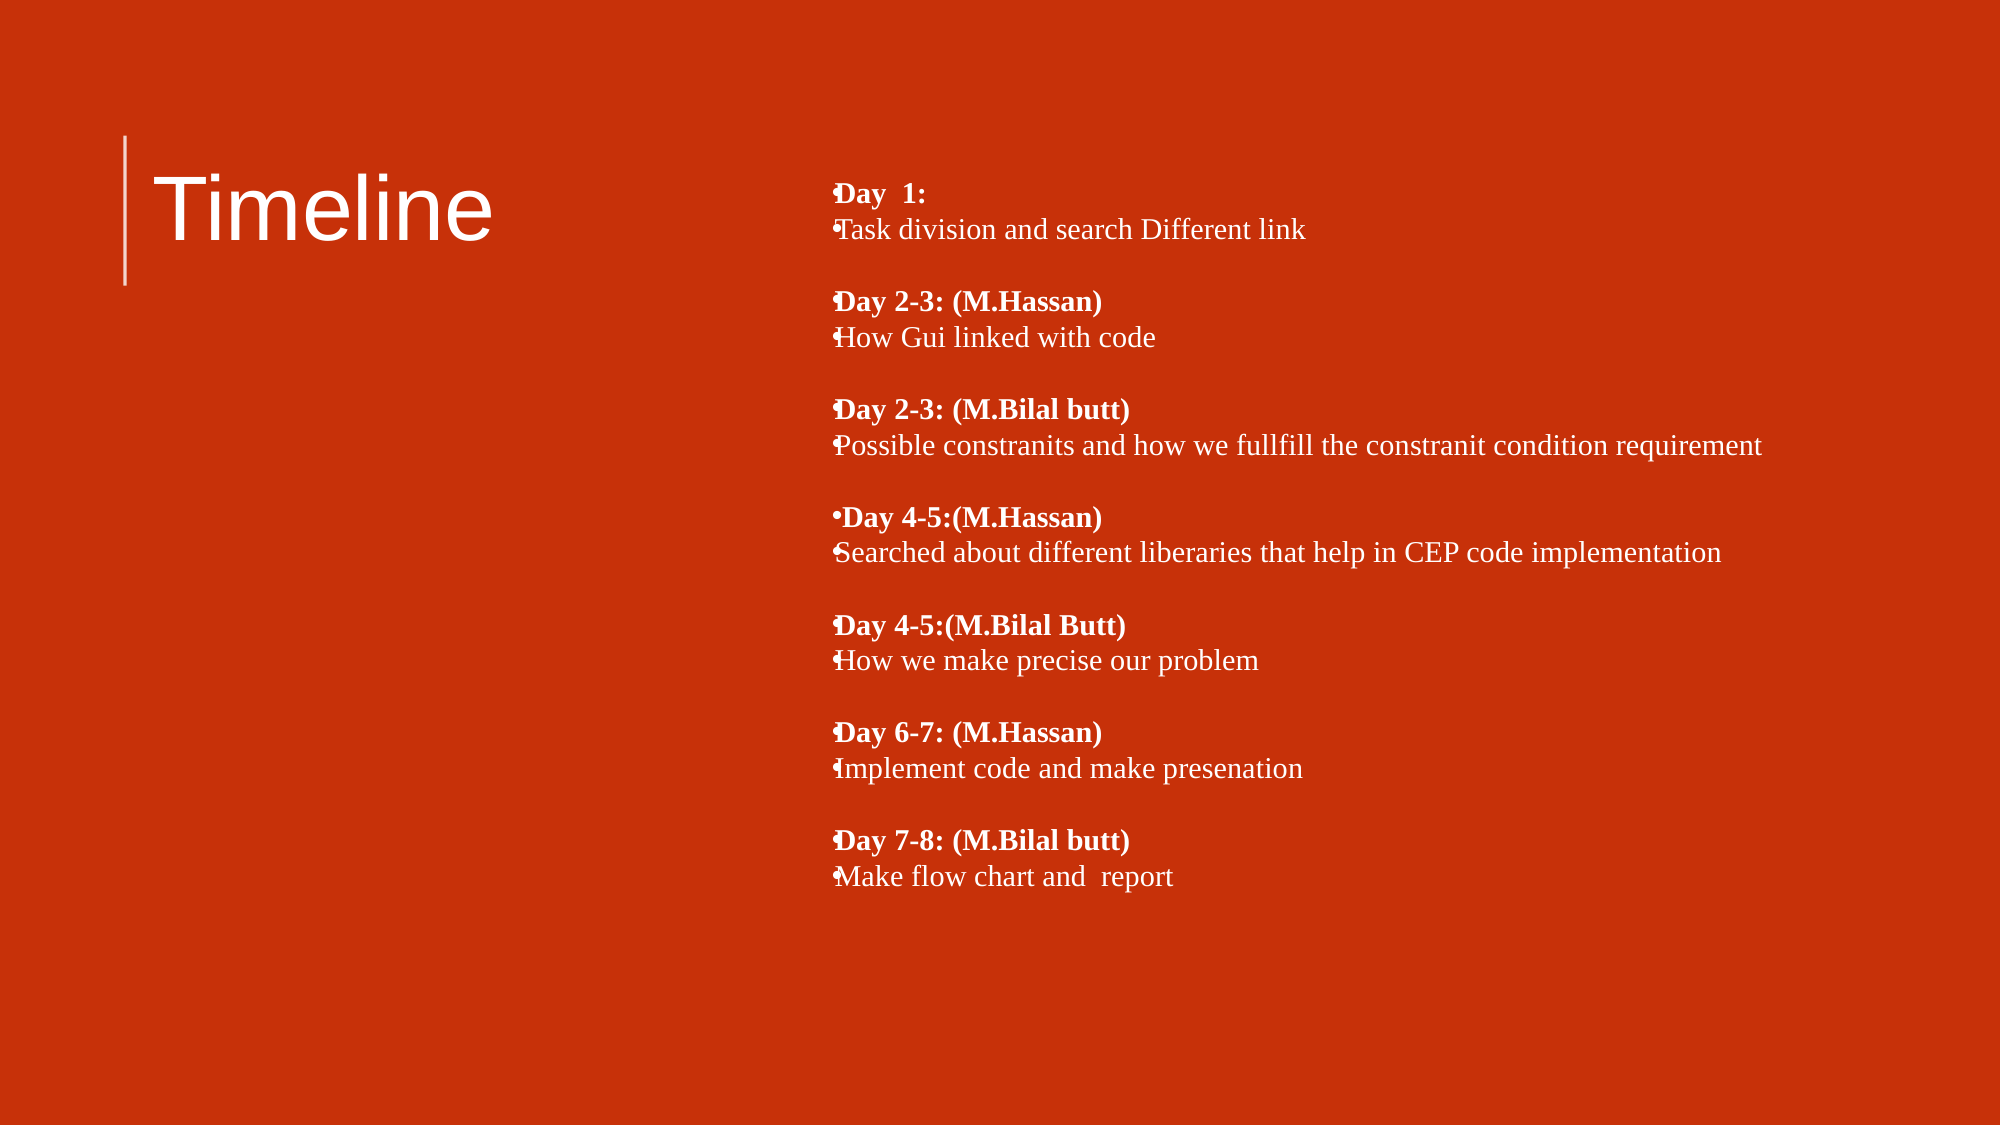

# Timeline
Day  1:
Task division and search Different link

Day 2-3: (M.Hassan)
How Gui linked with code

Day 2-3: (M.Bilal butt)
Possible constranits and how we fullfill the constranit condition requirement

 Day 4-5:(M.Hassan)
Searched about different liberaries that help in CEP code implementation

Day 4-5:(M.Bilal Butt)
How we make precise our problem

Day 6-7: (M.Hassan)
Implement code and make presenation

Day 7-8: (M.Bilal butt)
Make flow chart and  report